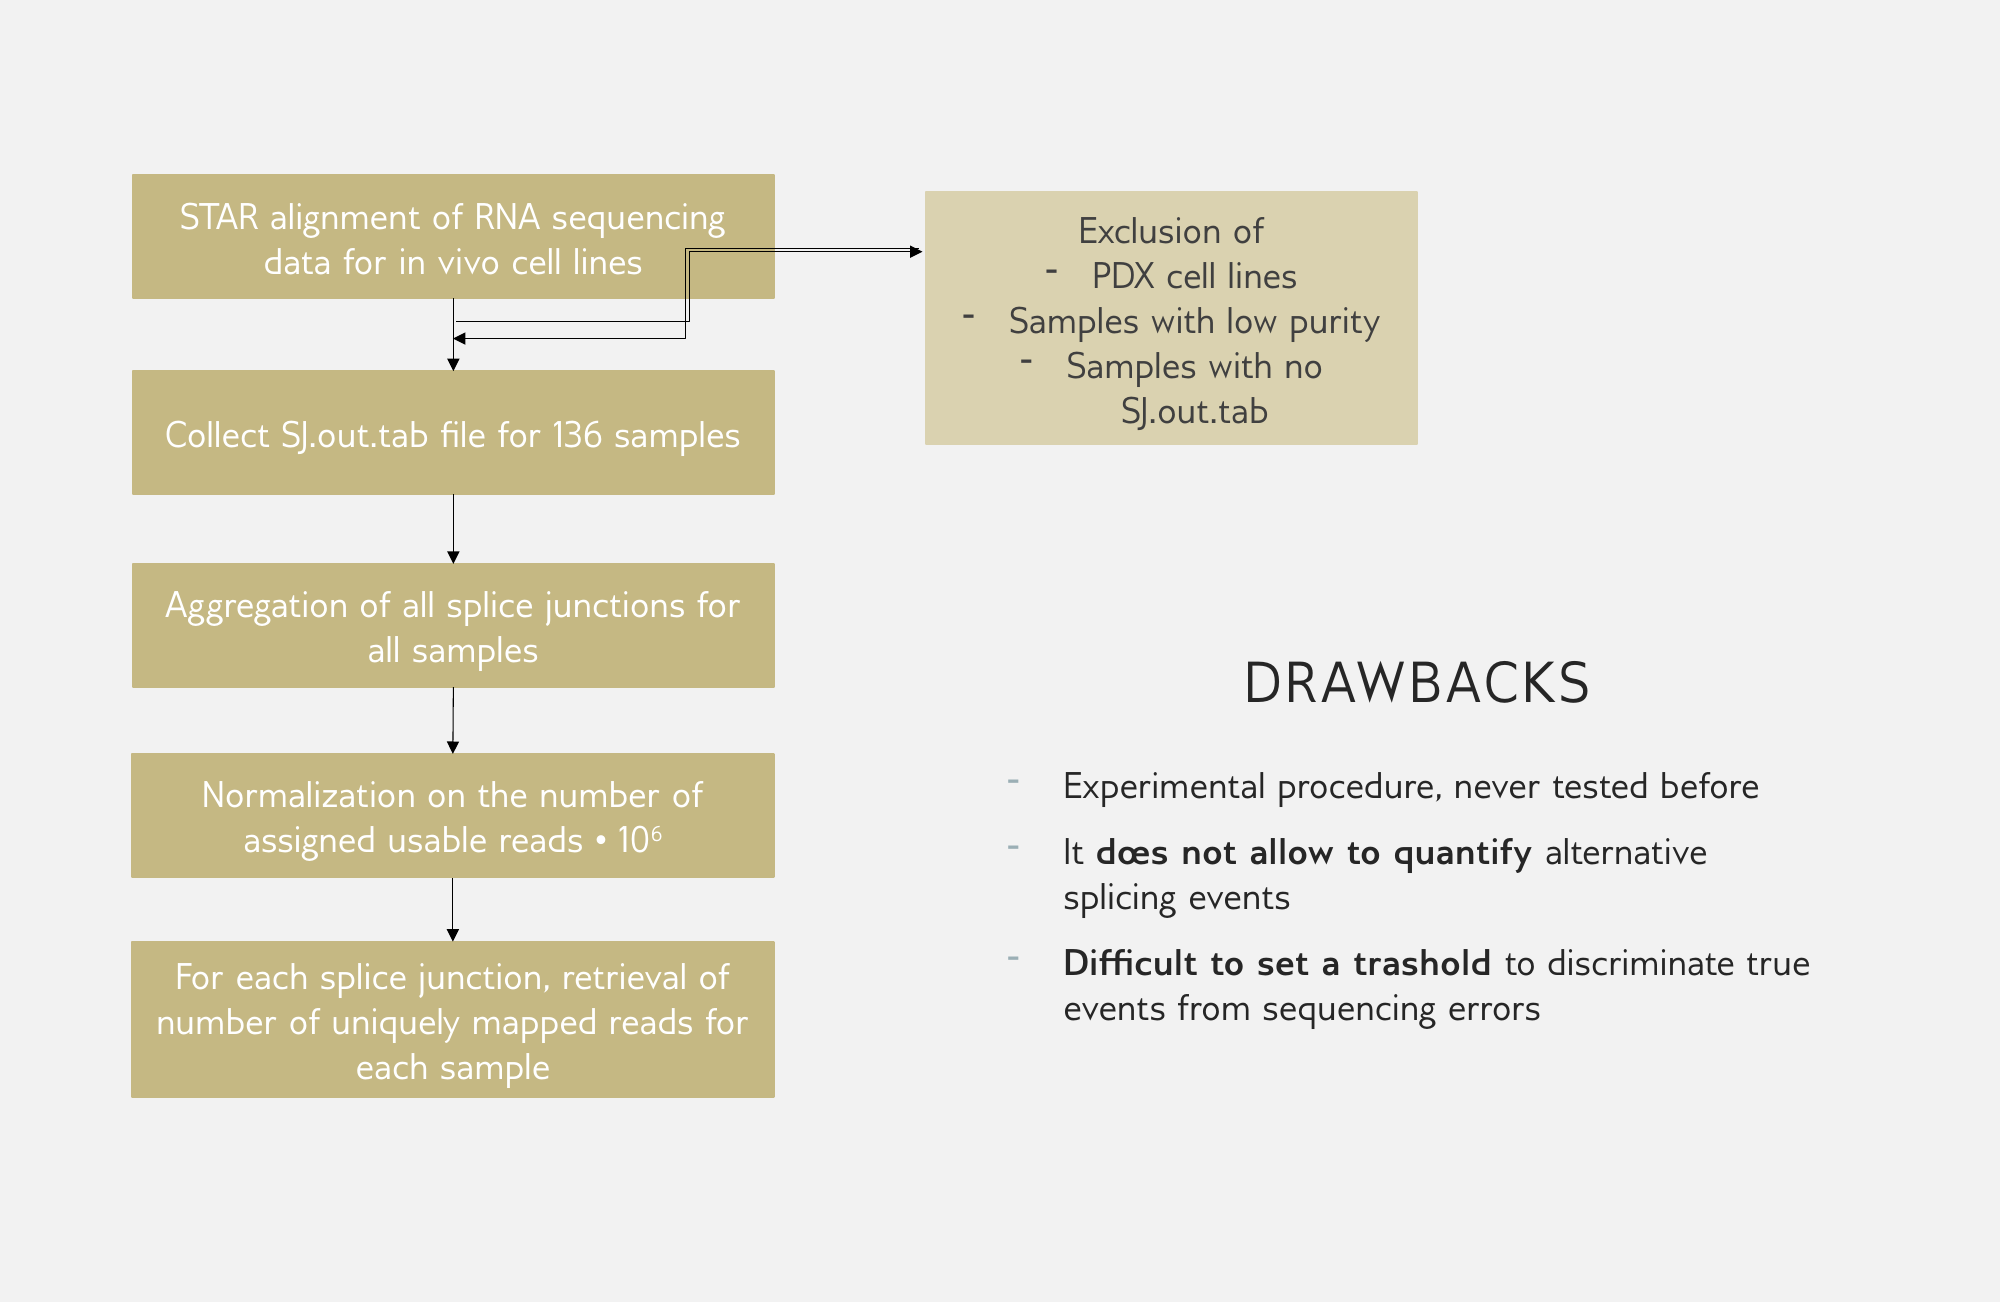

STAR alignment of RNA sequencing data for in vivo cell lines
Exclusion of
PDX cell lines
Samples with low purity
Samples with no SJ.out.tab
Collect SJ.out.tab file for 136 samples
Aggregation of all splice junctions for all samples
DRAWBACKS
Experimental procedure, never tested before
It does not allow to quantify alternative splicing events
Difficult to set a trashold to discriminate true events from sequencing errors
Normalization on the number of assigned usable reads • 106
For each splice junction, retrieval of number of uniquely mapped reads for each sample